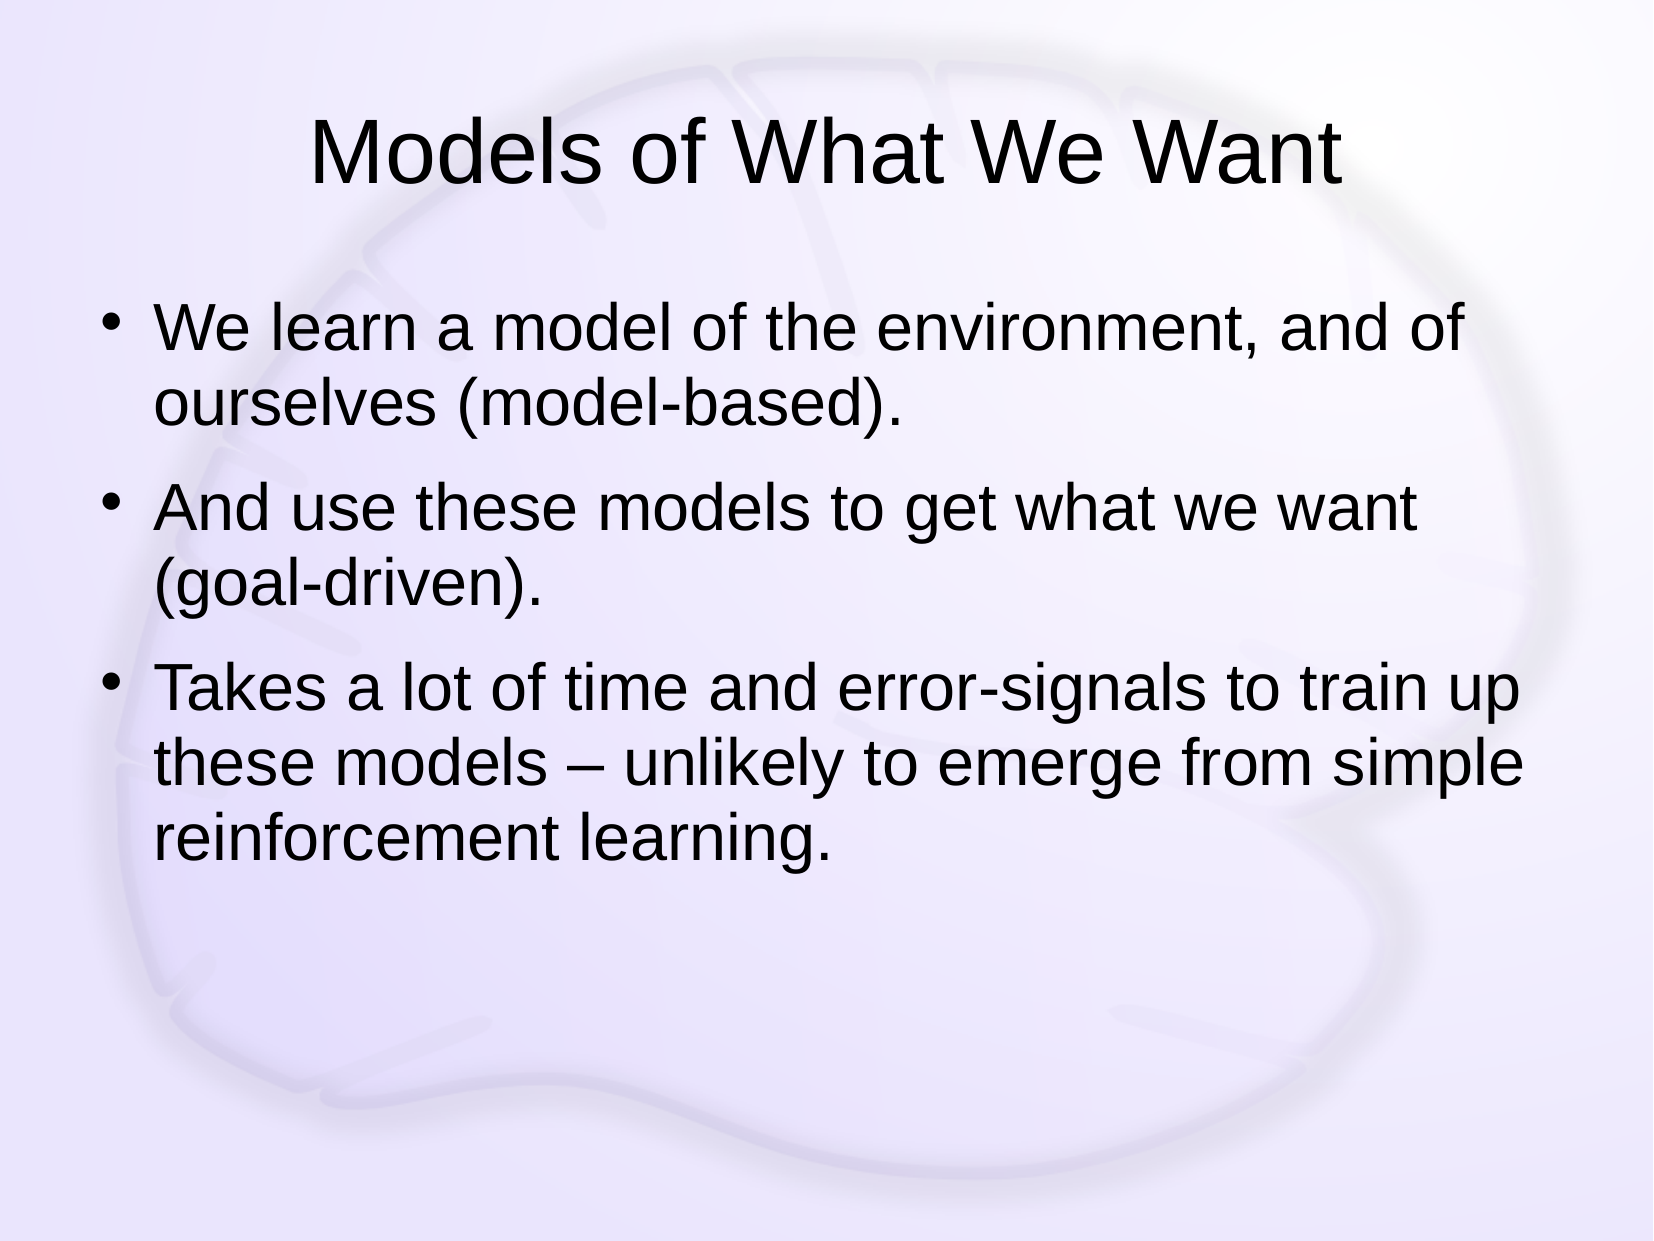

# Models of What We Want
We learn a model of the environment, and of ourselves (model-based).
And use these models to get what we want (goal-driven).
Takes a lot of time and error-signals to train up these models – unlikely to emerge from simple reinforcement learning.